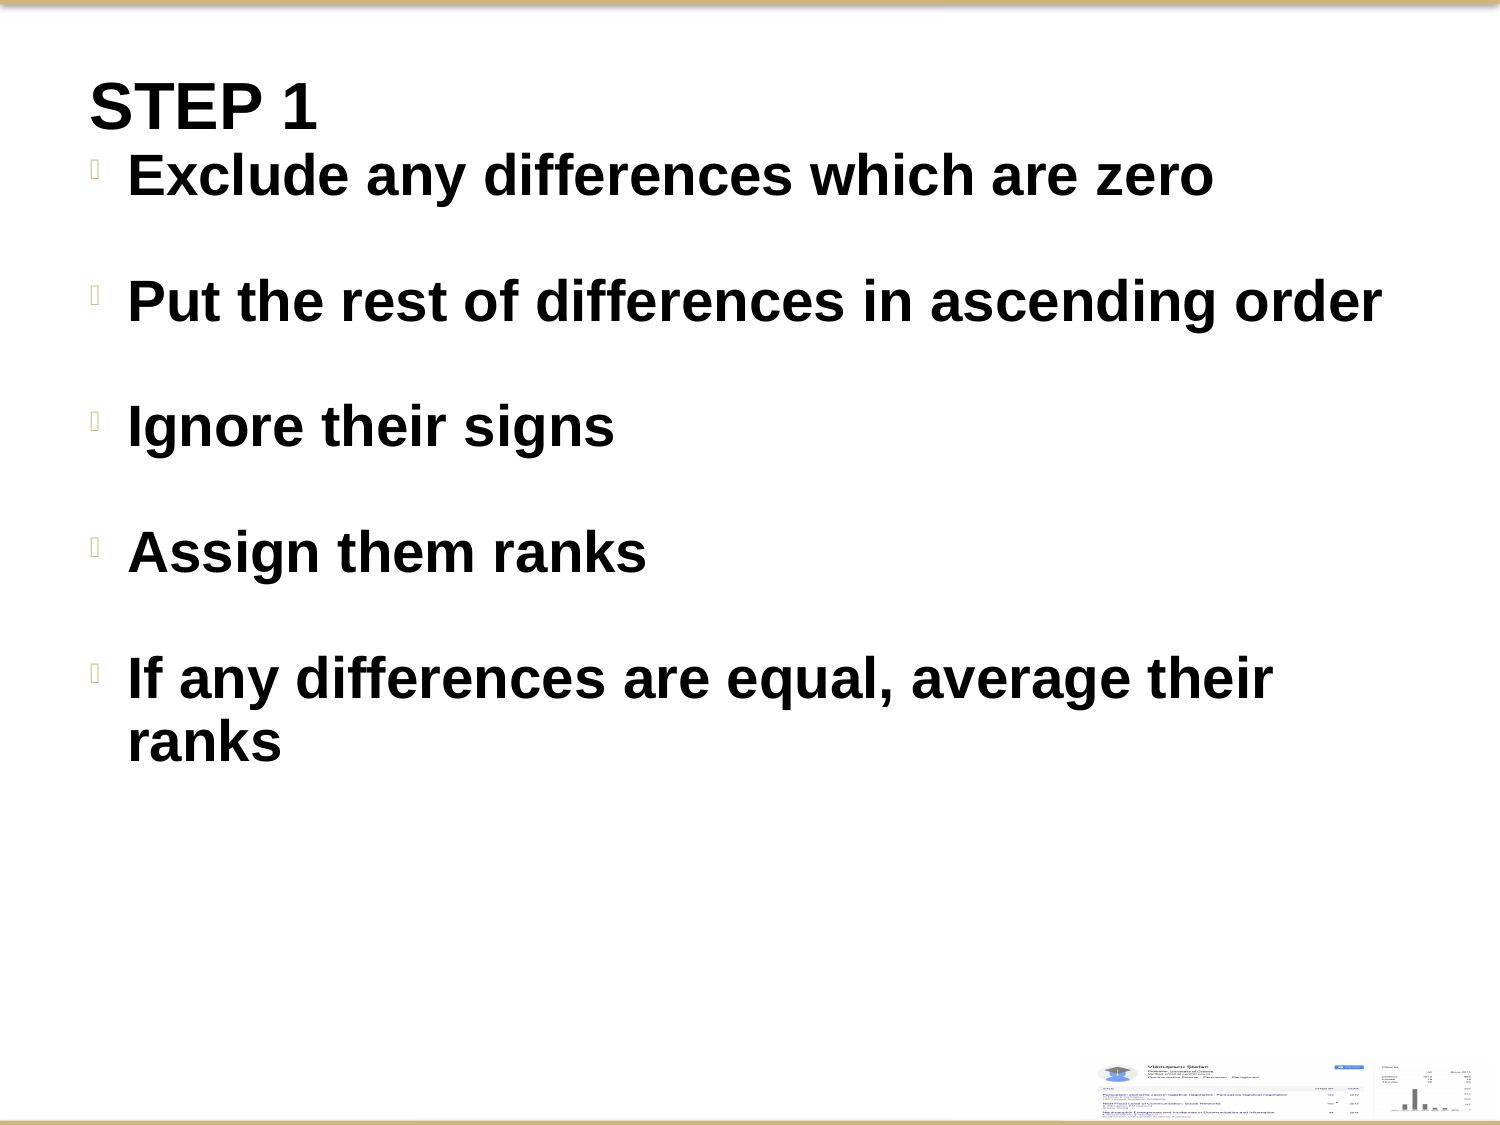

STEP 1
Exclude any differences which are zero

Put the rest of differences in ascending order

Ignore their signs

Assign them ranks

If any differences are equal, average their ranks